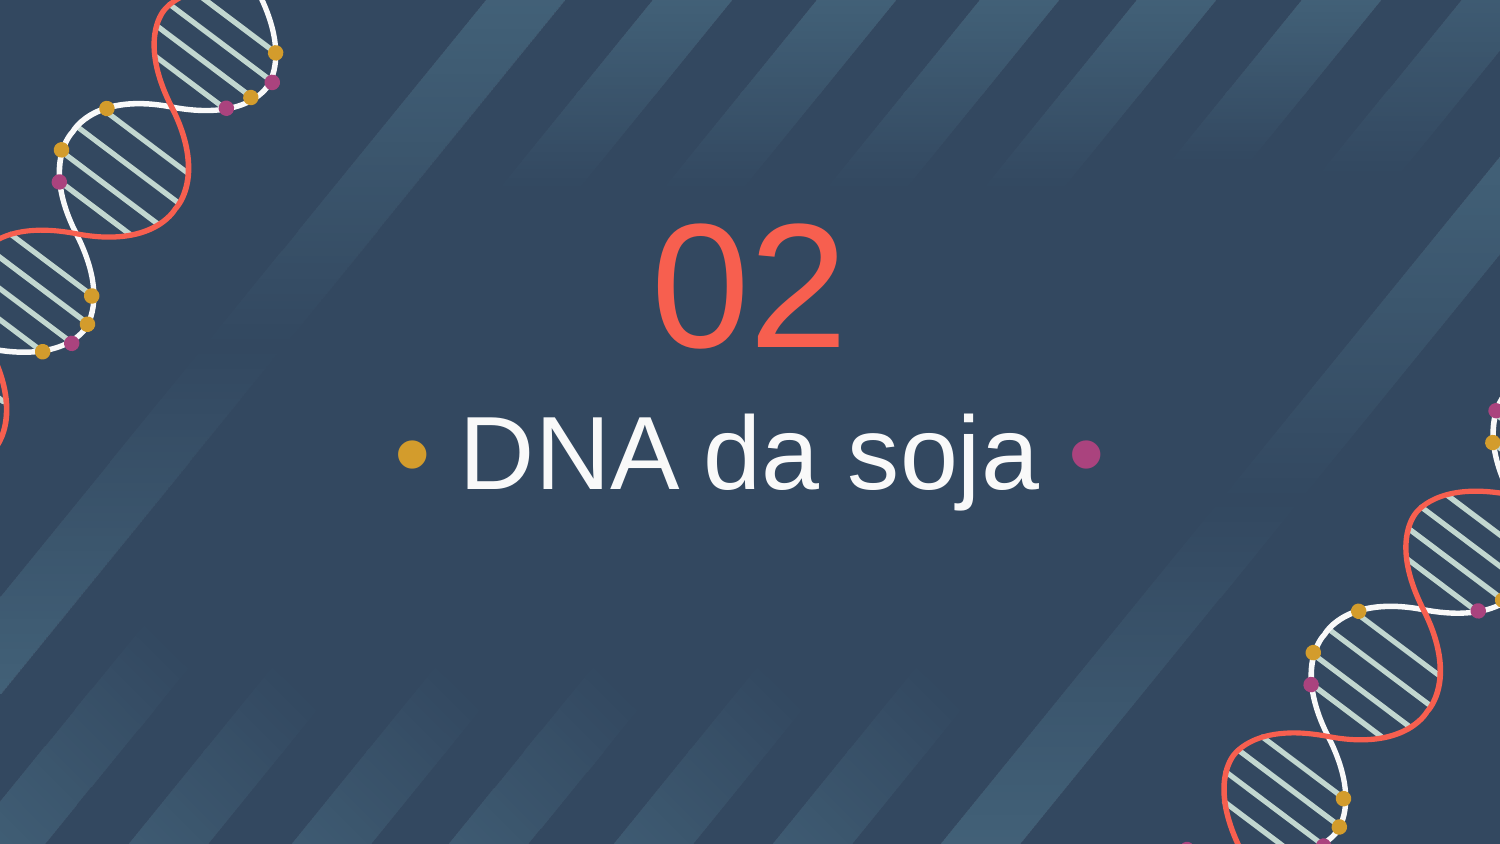

02
# • DNA da soja •